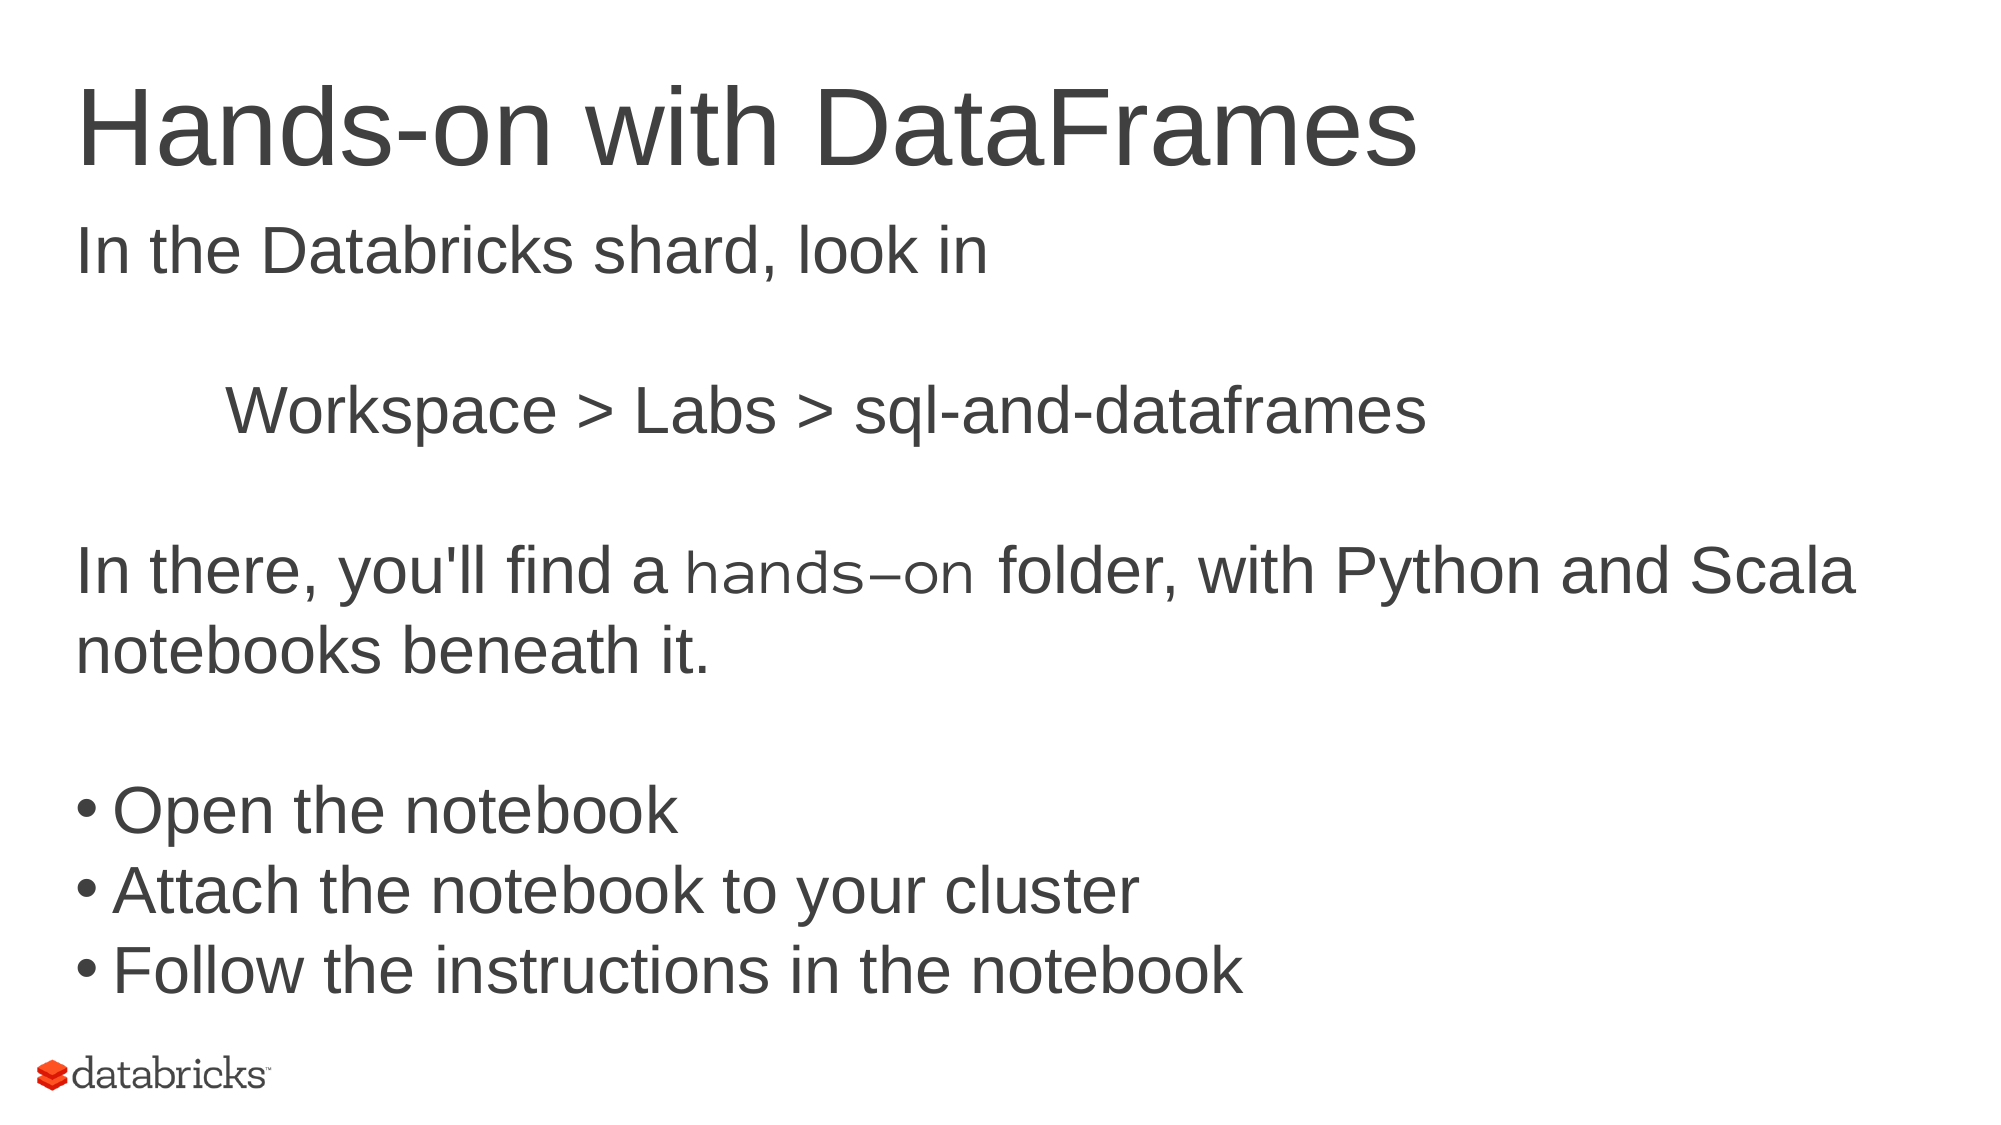

# Hands-on with DataFrames
In the Databricks shard, look in

	Workspace > Labs > sql-and-dataframes

In there, you'll find a hands-on folder, with Python and Scala notebooks beneath it.

Open the notebook
Attach the notebook to your cluster
Follow the instructions in the notebook